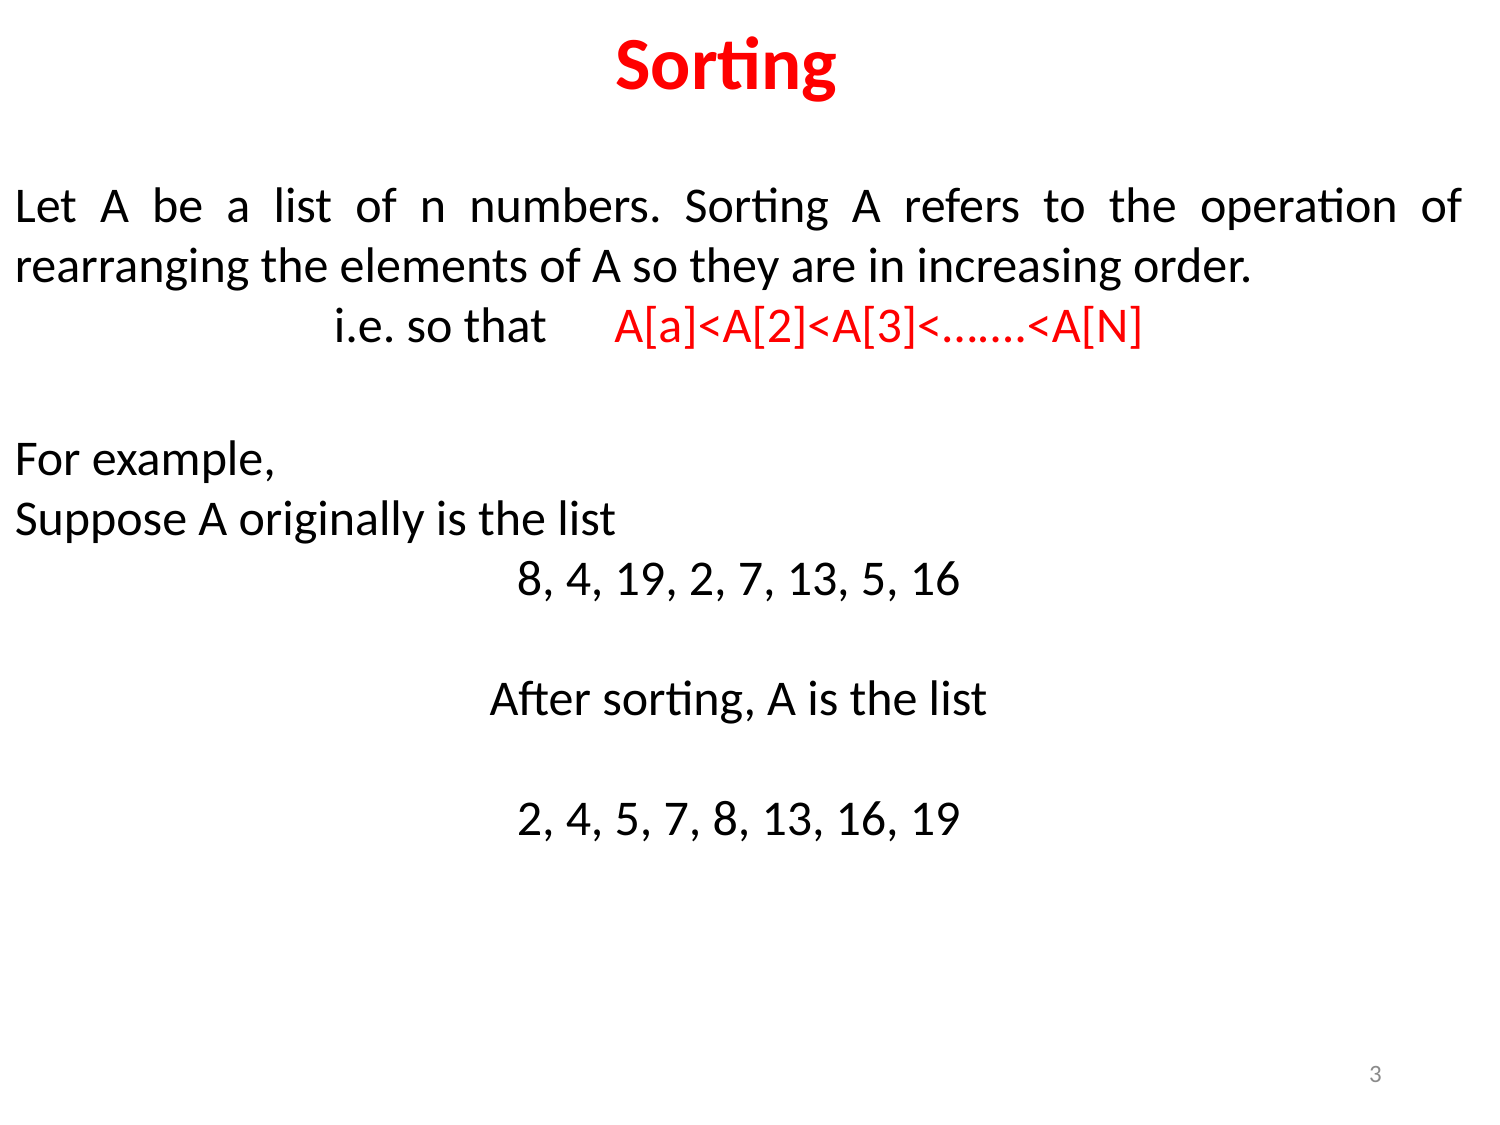

Sorting
Let A be a list of n numbers. Sorting A refers to the operation of rearranging the elements of A so they are in increasing order.
i.e. so that      A[a]<A[2]<A[3]<…....<A[N]
For example,
Suppose A originally is the list
8, 4, 19, 2, 7, 13, 5, 16

After sorting, A is the list

2, 4, 5, 7, 8, 13, 16, 19
3